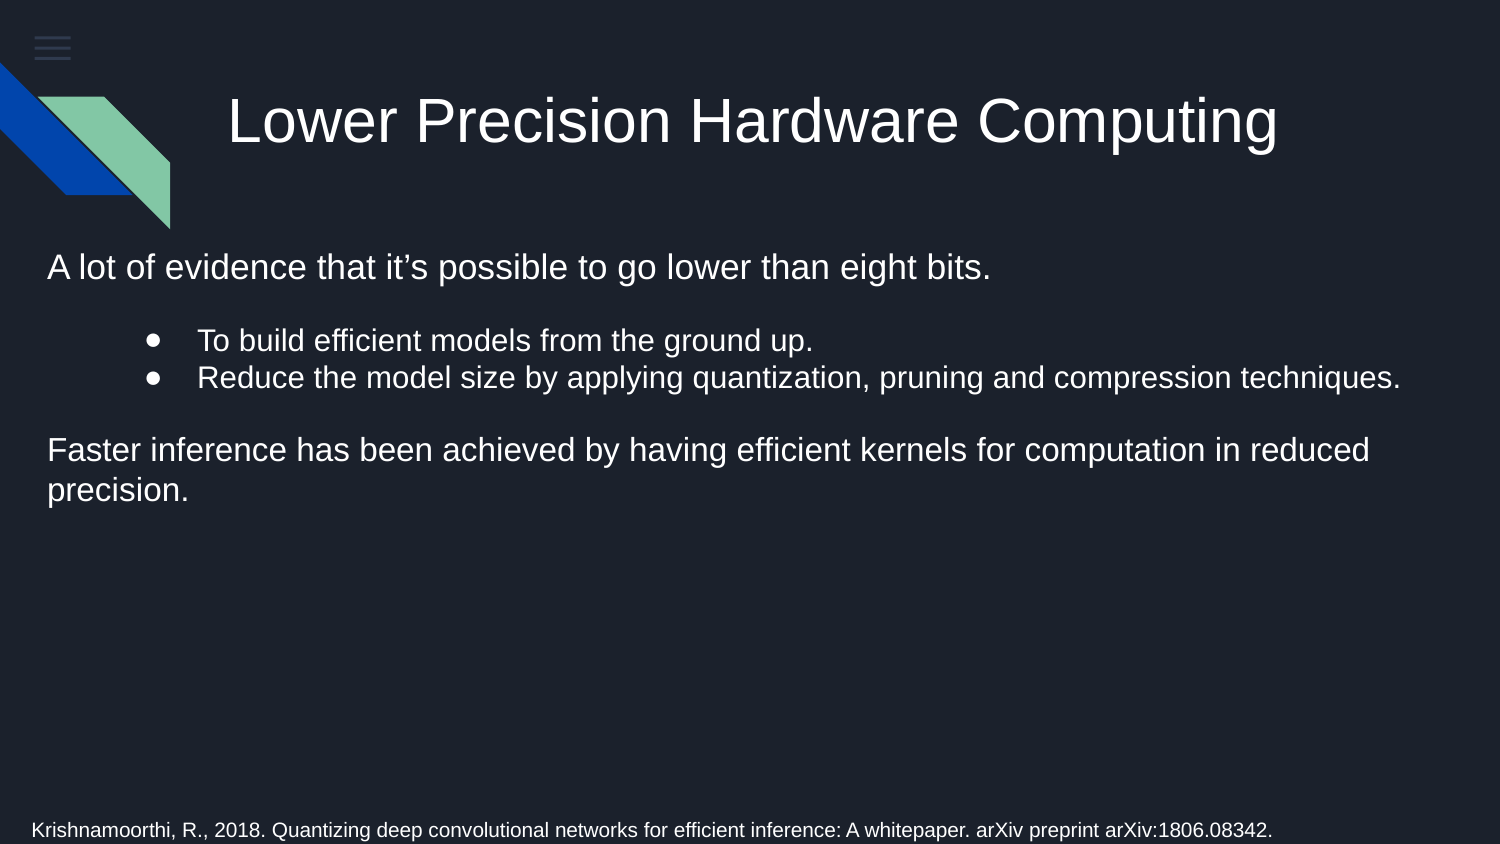

# Lower Precision Hardware Computing
A lot of evidence that it’s possible to go lower than eight bits.
To build efficient models from the ground up.
Reduce the model size by applying quantization, pruning and compression techniques.
Faster inference has been achieved by having efficient kernels for computation in reduced precision.
Krishnamoorthi, R., 2018. Quantizing deep convolutional networks for efficient inference: A whitepaper. arXiv preprint arXiv:1806.08342.